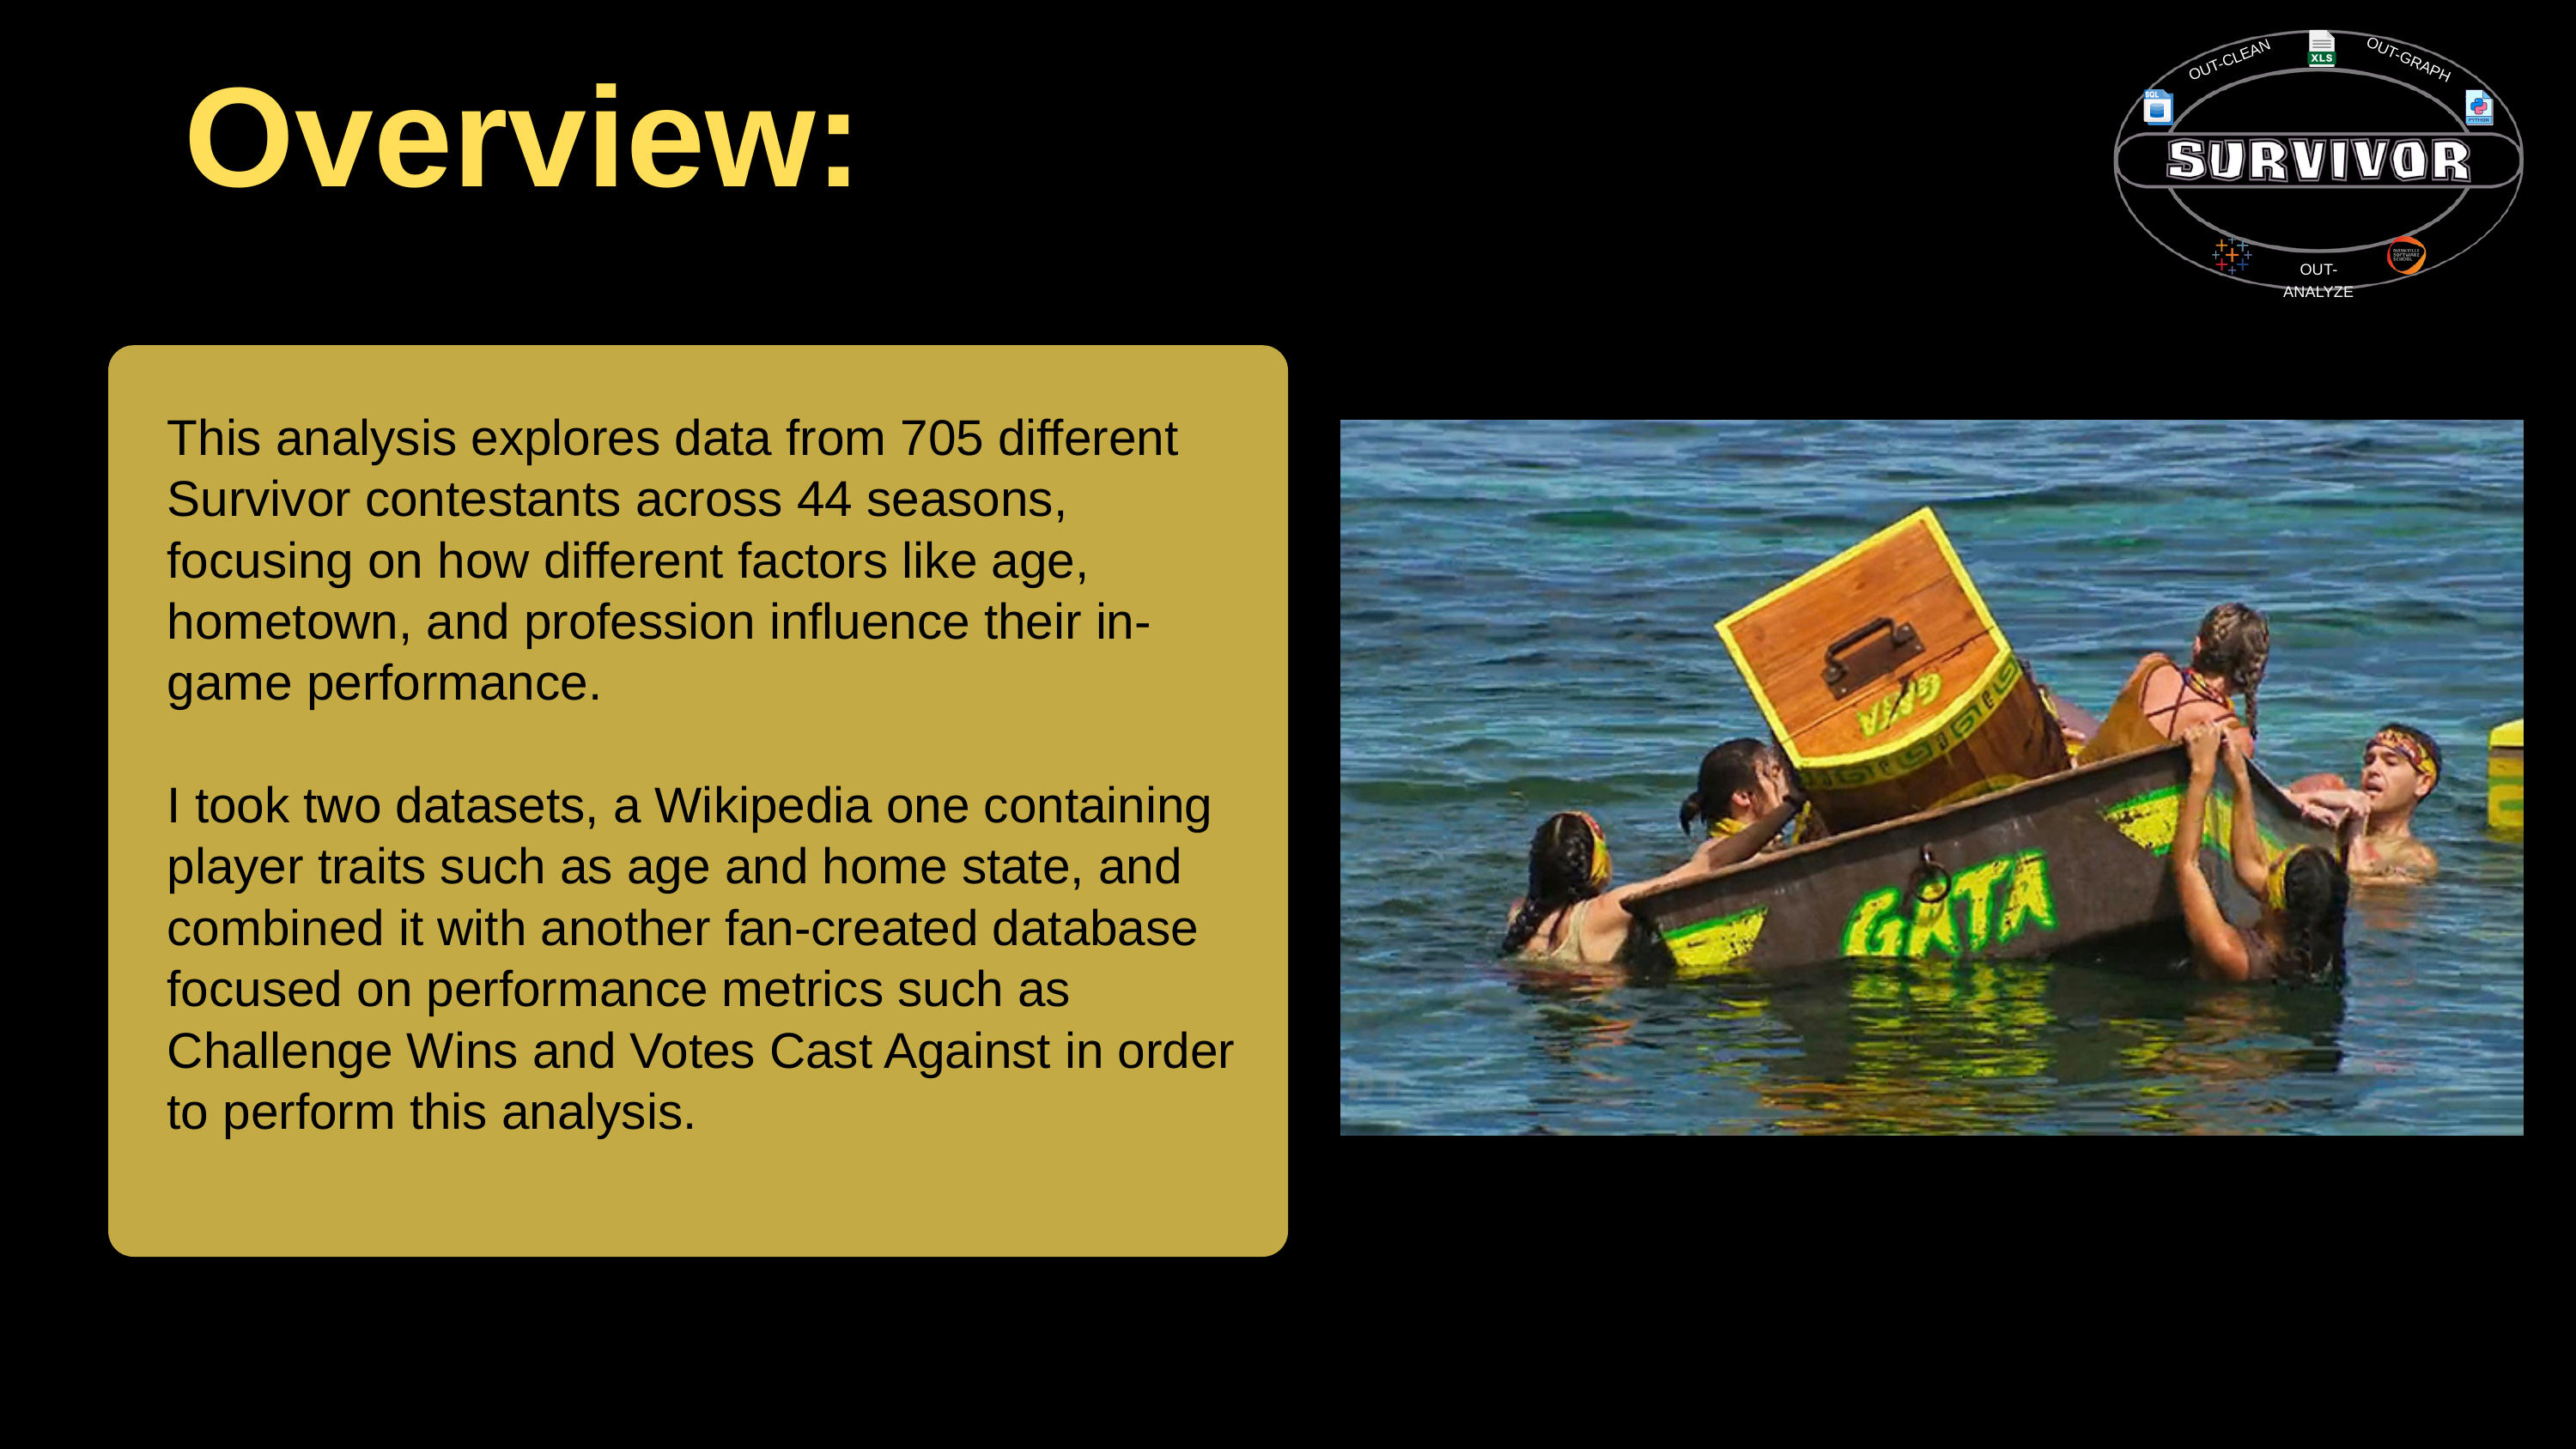

OUT-GRAPH
OUT-CLEAN

OUT-ANALYZE
 Overview:

This analysis explores data from 705 different Survivor contestants across 44 seasons, focusing on how different factors like age, hometown, and profession influence their in-game performance.

I took two datasets, a Wikipedia one containing player traits such as age and home state, and combined it with another fan-created database focused on performance metrics such as Challenge Wins and Votes Cast Against in order to perform this analysis.